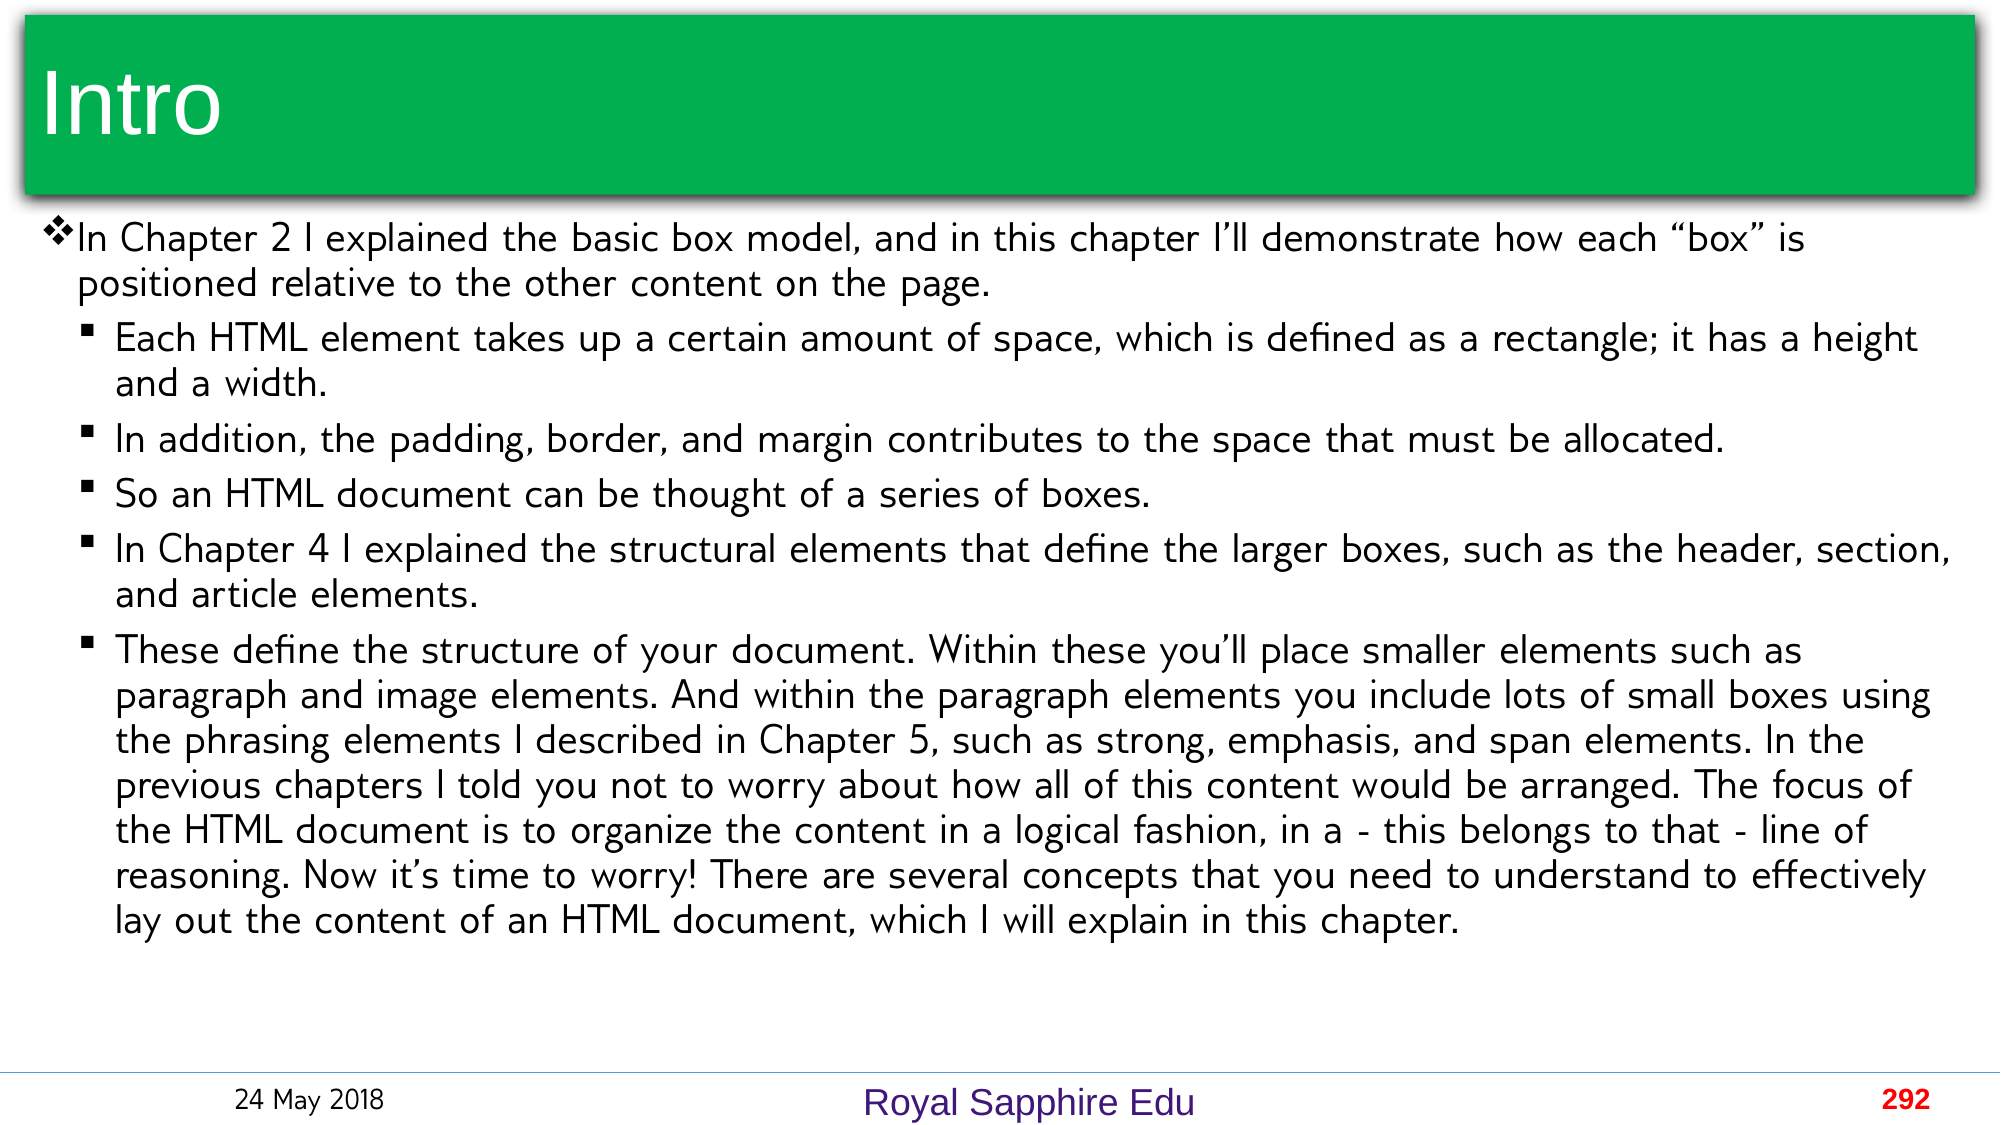

# Intro
In Chapter 2 I explained the basic box model, and in this chapter I’ll demonstrate how each “box” is positioned relative to the other content on the page.
Each HTML element takes up a certain amount of space, which is defined as a rectangle; it has a height and a width.
In addition, the padding, border, and margin contributes to the space that must be allocated.
So an HTML document can be thought of a series of boxes.
In Chapter 4 I explained the structural elements that define the larger boxes, such as the header, section, and article elements.
These define the structure of your document. Within these you’ll place smaller elements such as paragraph and image elements. And within the paragraph elements you include lots of small boxes using the phrasing elements I described in Chapter 5, such as strong, emphasis, and span elements. In the previous chapters I told you not to worry about how all of this content would be arranged. The focus of the HTML document is to organize the content in a logical fashion, in a - this belongs to that - line of reasoning. Now it’s time to worry! There are several concepts that you need to understand to effectively lay out the content of an HTML document, which I will explain in this chapter.
24 May 2018
292